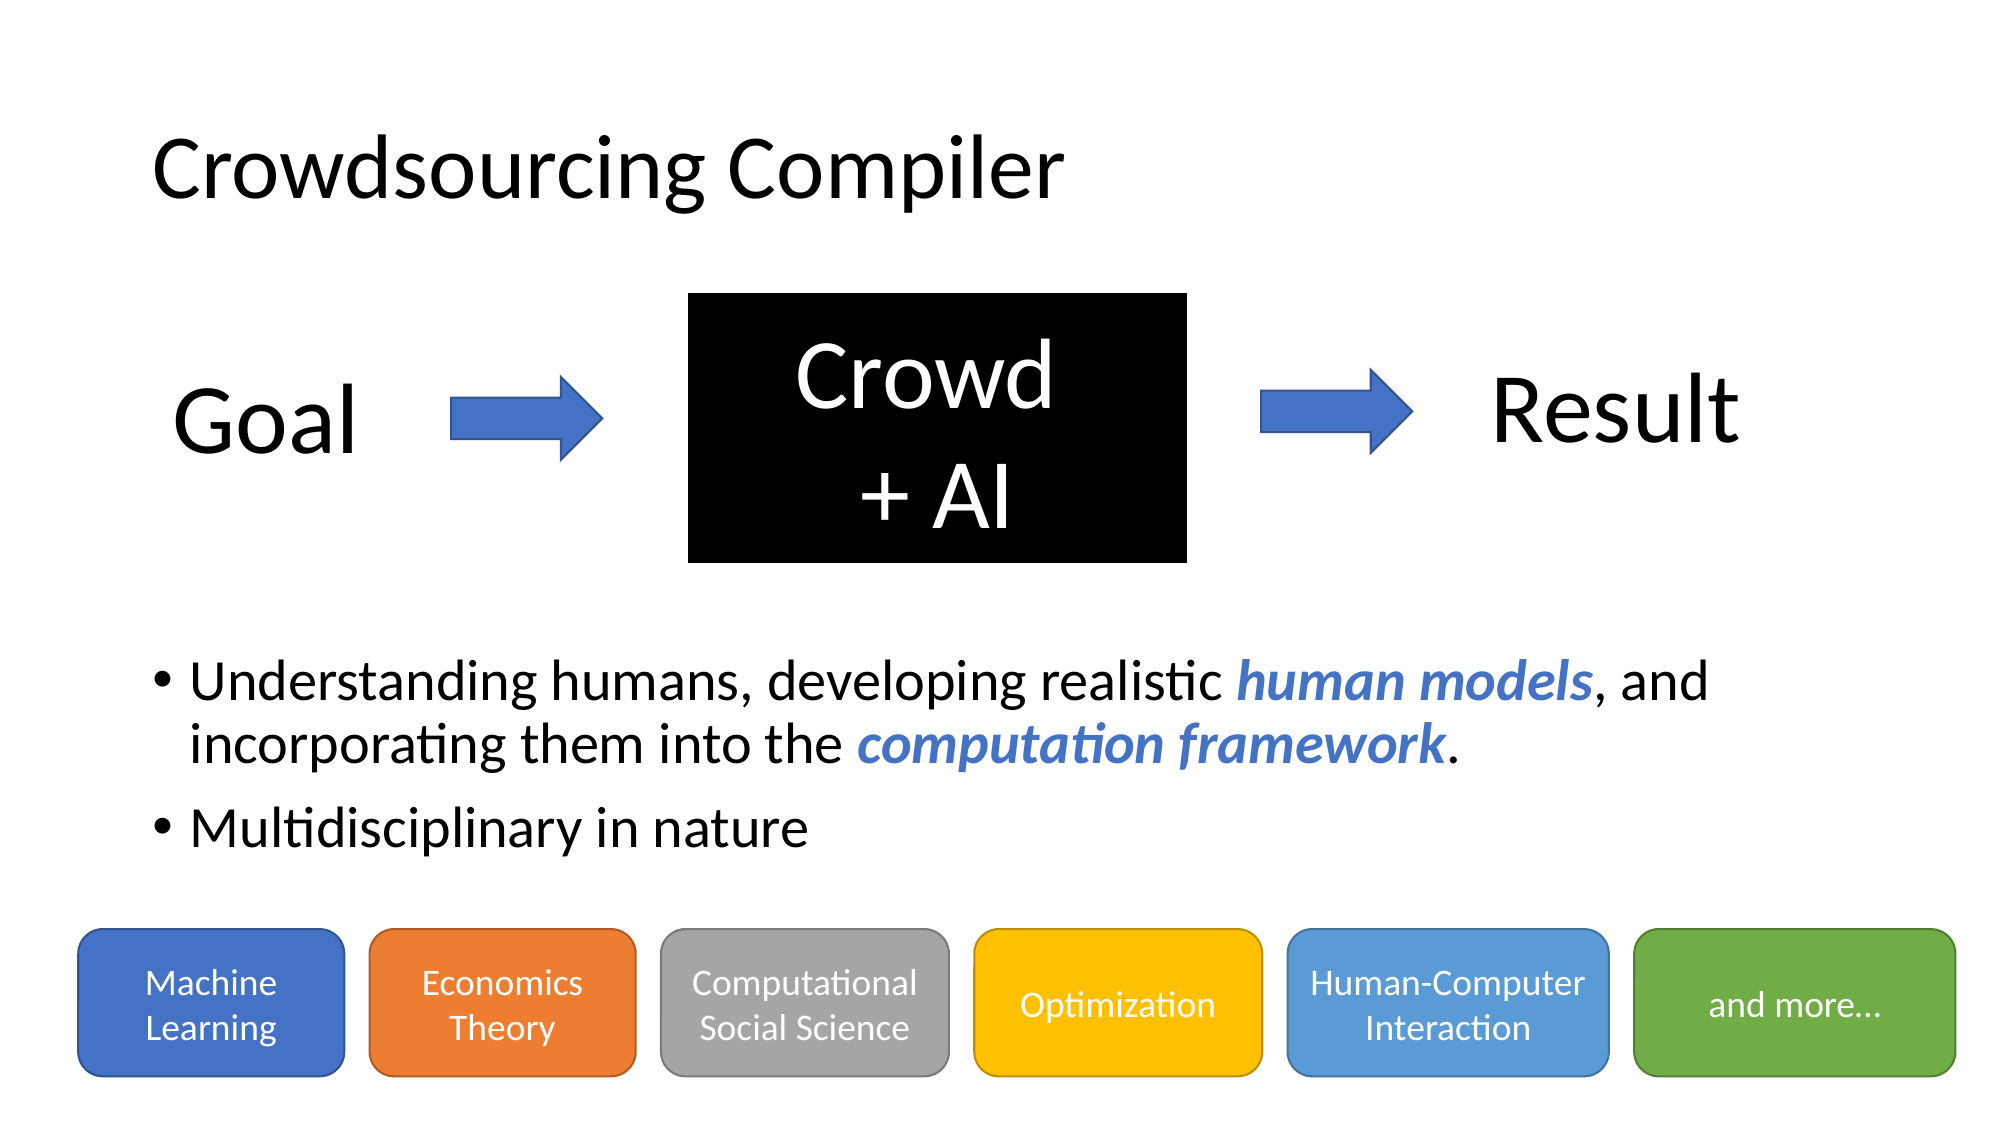

# Crowdsourcing Compiler
Crowd
+ AI
Result
Goal

Understanding humans, developing realistic human models, and incorporating them into the computation framework.
Multidisciplinary in nature

Machine Learning
Economics Theory
Computational Social Science
Optimization
Human-Computer Interaction
and more…